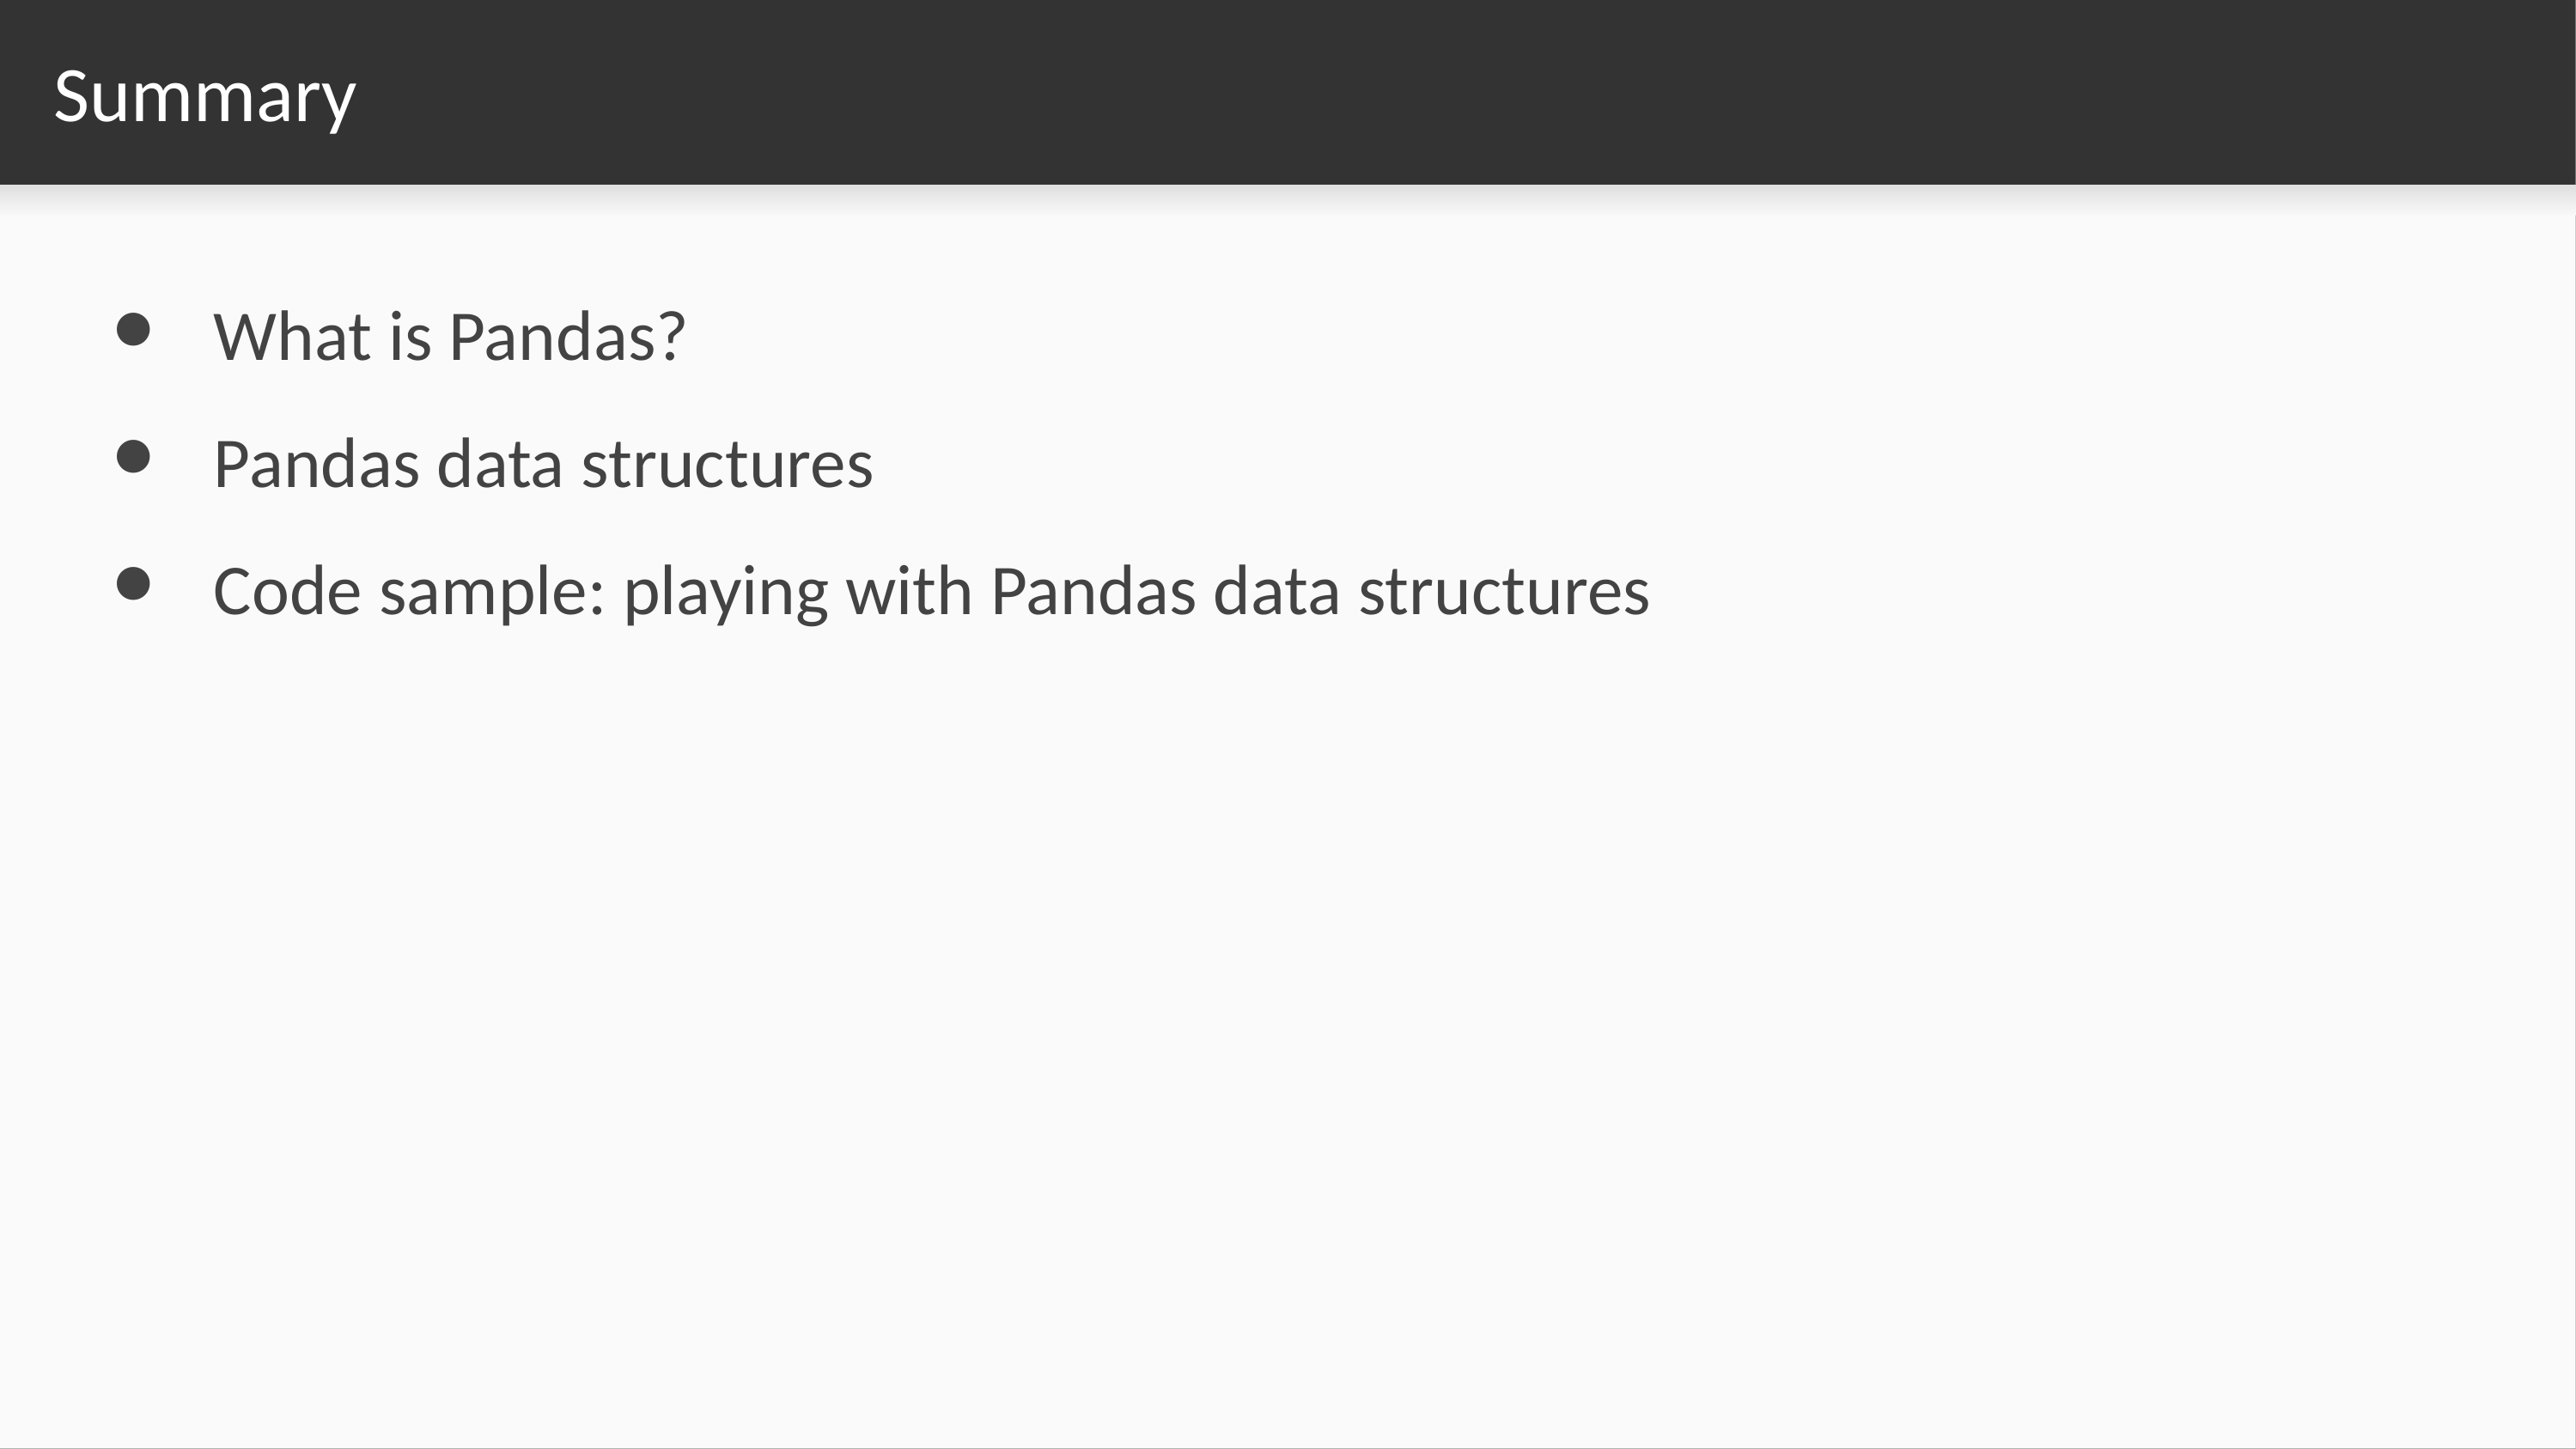

# Summary
What is Pandas?
Pandas data structures
Code sample: playing with Pandas data structures